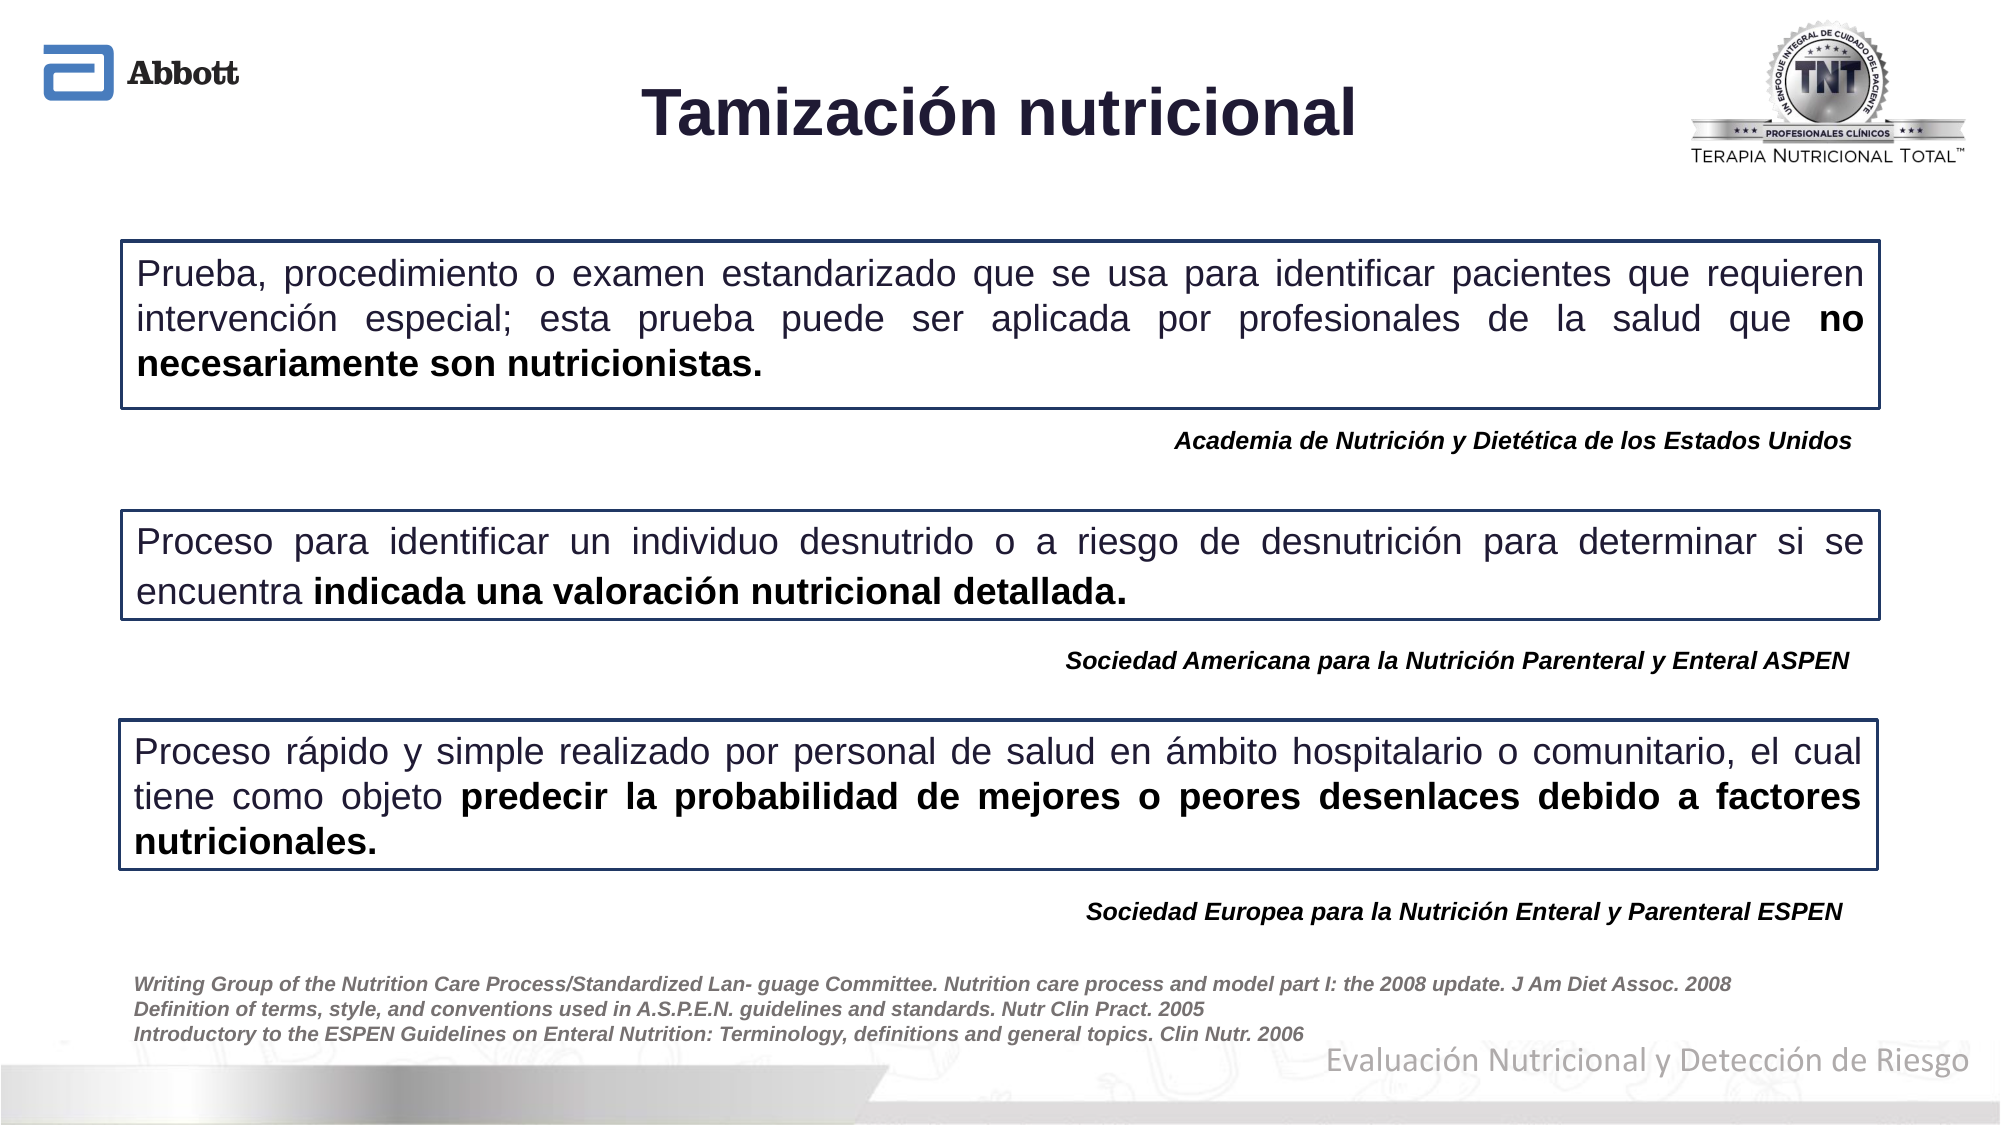

Tamización nutricional
Prueba, procedimiento o examen estandarizado que se usa para identificar pacientes que requieren intervención especial; esta prueba puede ser aplicada por profesionales de la salud que no necesariamente son nutricionistas.
Academia de Nutrición y Dietética de los Estados Unidos
Proceso para identificar un individuo desnutrido o a riesgo de desnutrición para determinar si se encuentra indicada una valoración nutricional detallada.
Sociedad Americana para la Nutrición Parenteral y Enteral ASPEN
Proceso rápido y simple realizado por personal de salud en ámbito hospitalario o comunitario, el cual tiene como objeto predecir la probabilidad de mejores o peores desenlaces debido a factores nutricionales.
Sociedad Europea para la Nutrición Enteral y Parenteral ESPEN
Writing Group of the Nutrition Care Process/Standardized Lan- guage Committee. Nutrition care process and model part I: the 2008 update. J Am Diet Assoc. 2008
Definition of terms, style, and conventions used in A.S.P.E.N. guidelines and standards. Nutr Clin Pract. 2005
Introductory to the ESPEN Guidelines on Enteral Nutrition: Terminology, definitions and general topics. Clin Nutr. 2006